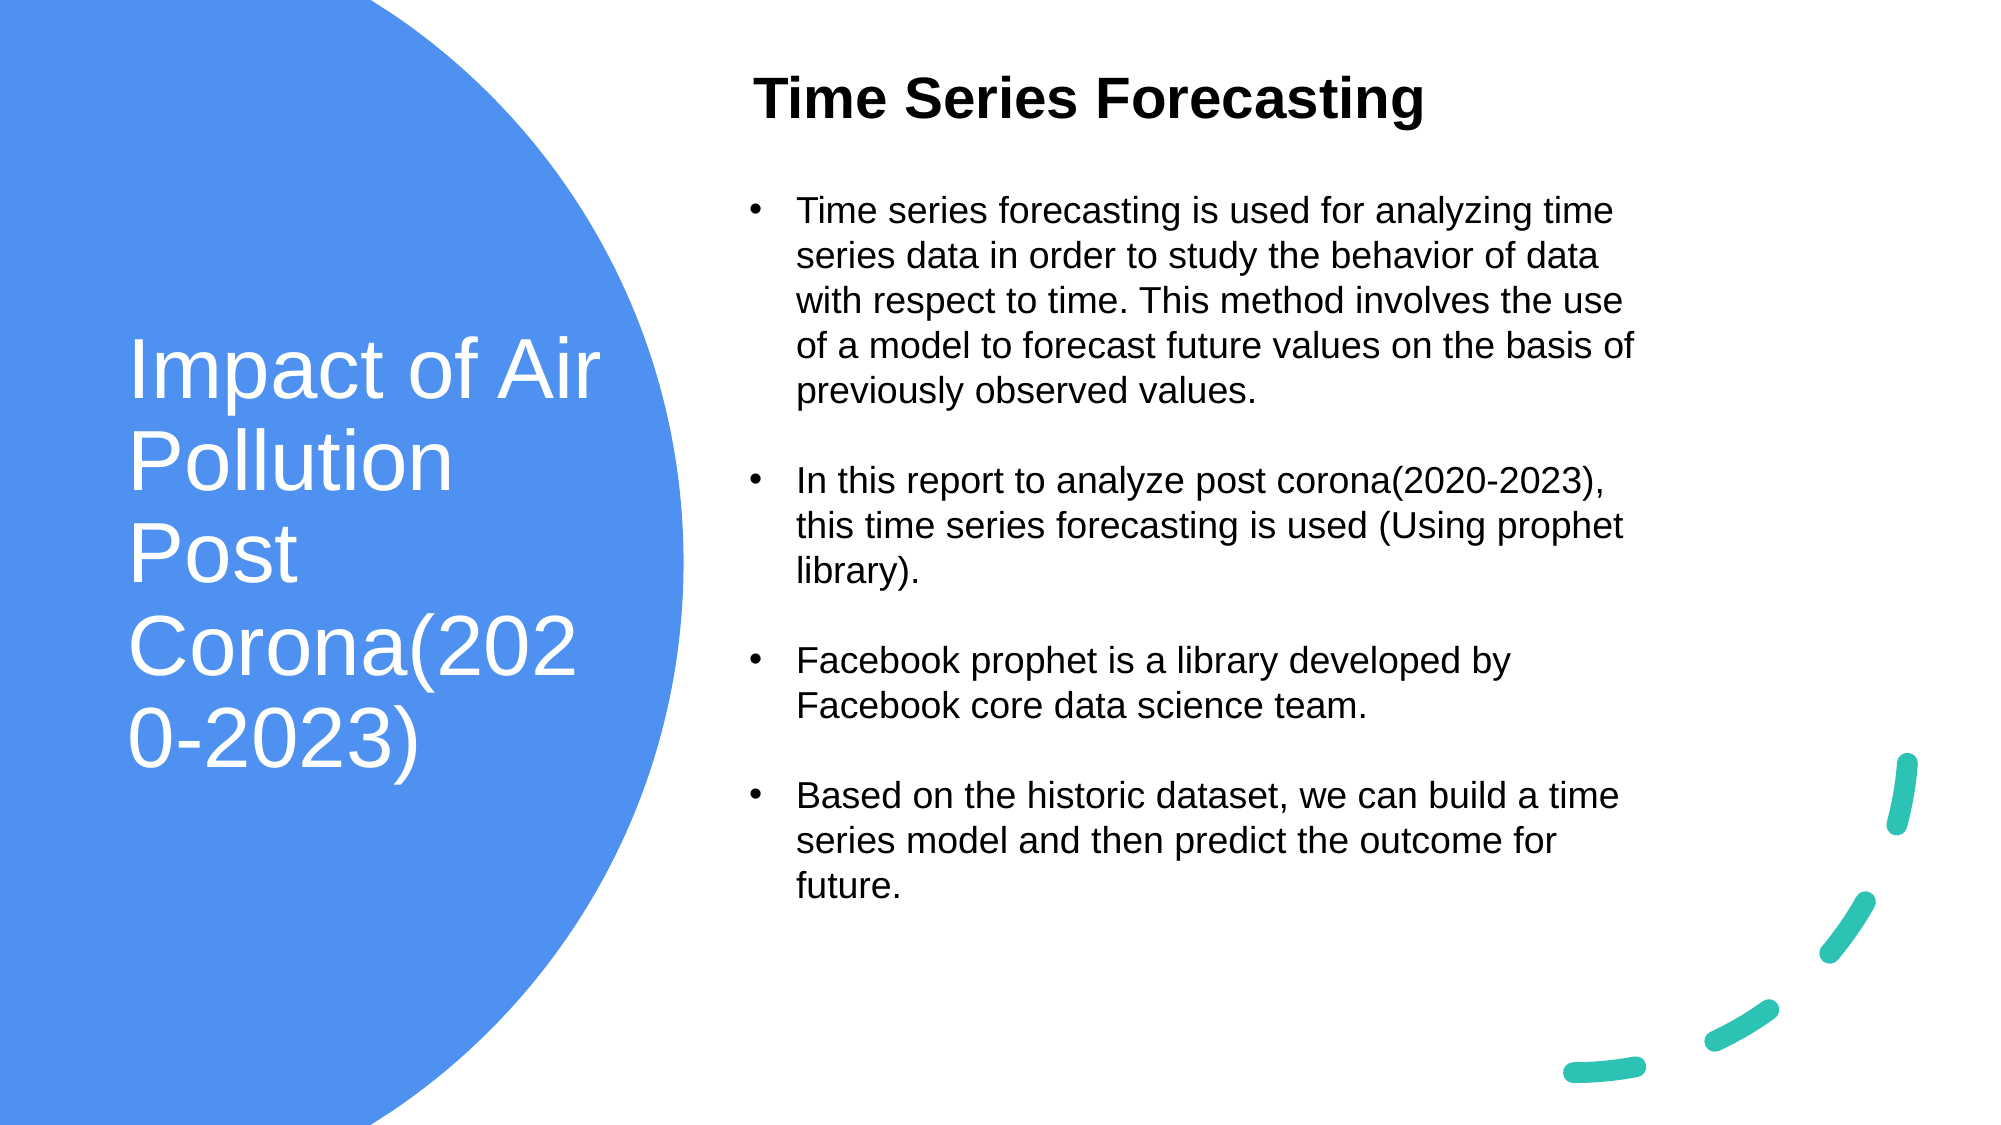

Time Series Forecasting

Time series forecasting is used for analyzing time series data in order to study the behavior of data with respect to time. This method involves the use of a model to forecast future values on the basis of previously observed values.

In this report to analyze post corona(2020-2023), this time series forecasting is used (Using prophet library).

Facebook prophet is a library developed by Facebook core data science team.

Based on the historic dataset, we can build a time series model and then predict the outcome for future.

# Impact of Air Pollution Post Corona(2020-2023)